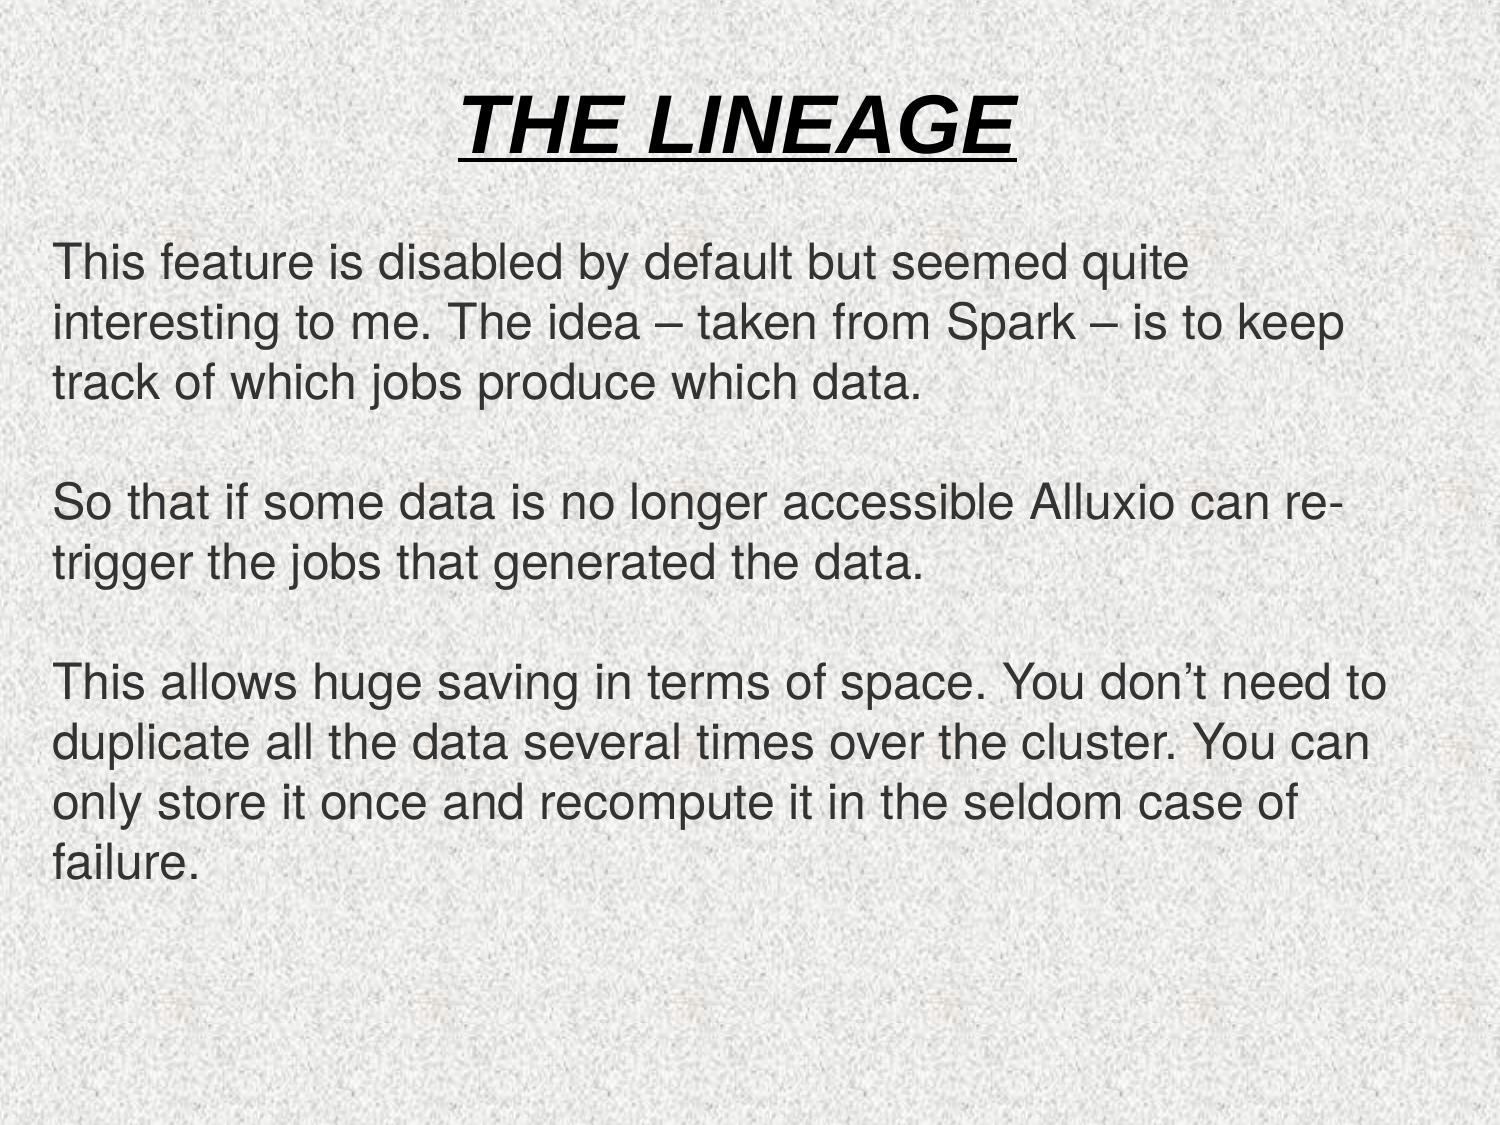

THE LINEAGE

This feature is disabled by default but seemed quite interesting to me. The idea – taken from Spark – is to keep track of which jobs produce which data.

So that if some data is no longer accessible Alluxio can re-trigger the jobs that generated the data.

This allows huge saving in terms of space. You don’t need to duplicate all the data several times over the cluster. You can only store it once and recompute it in the seldom case of failure.